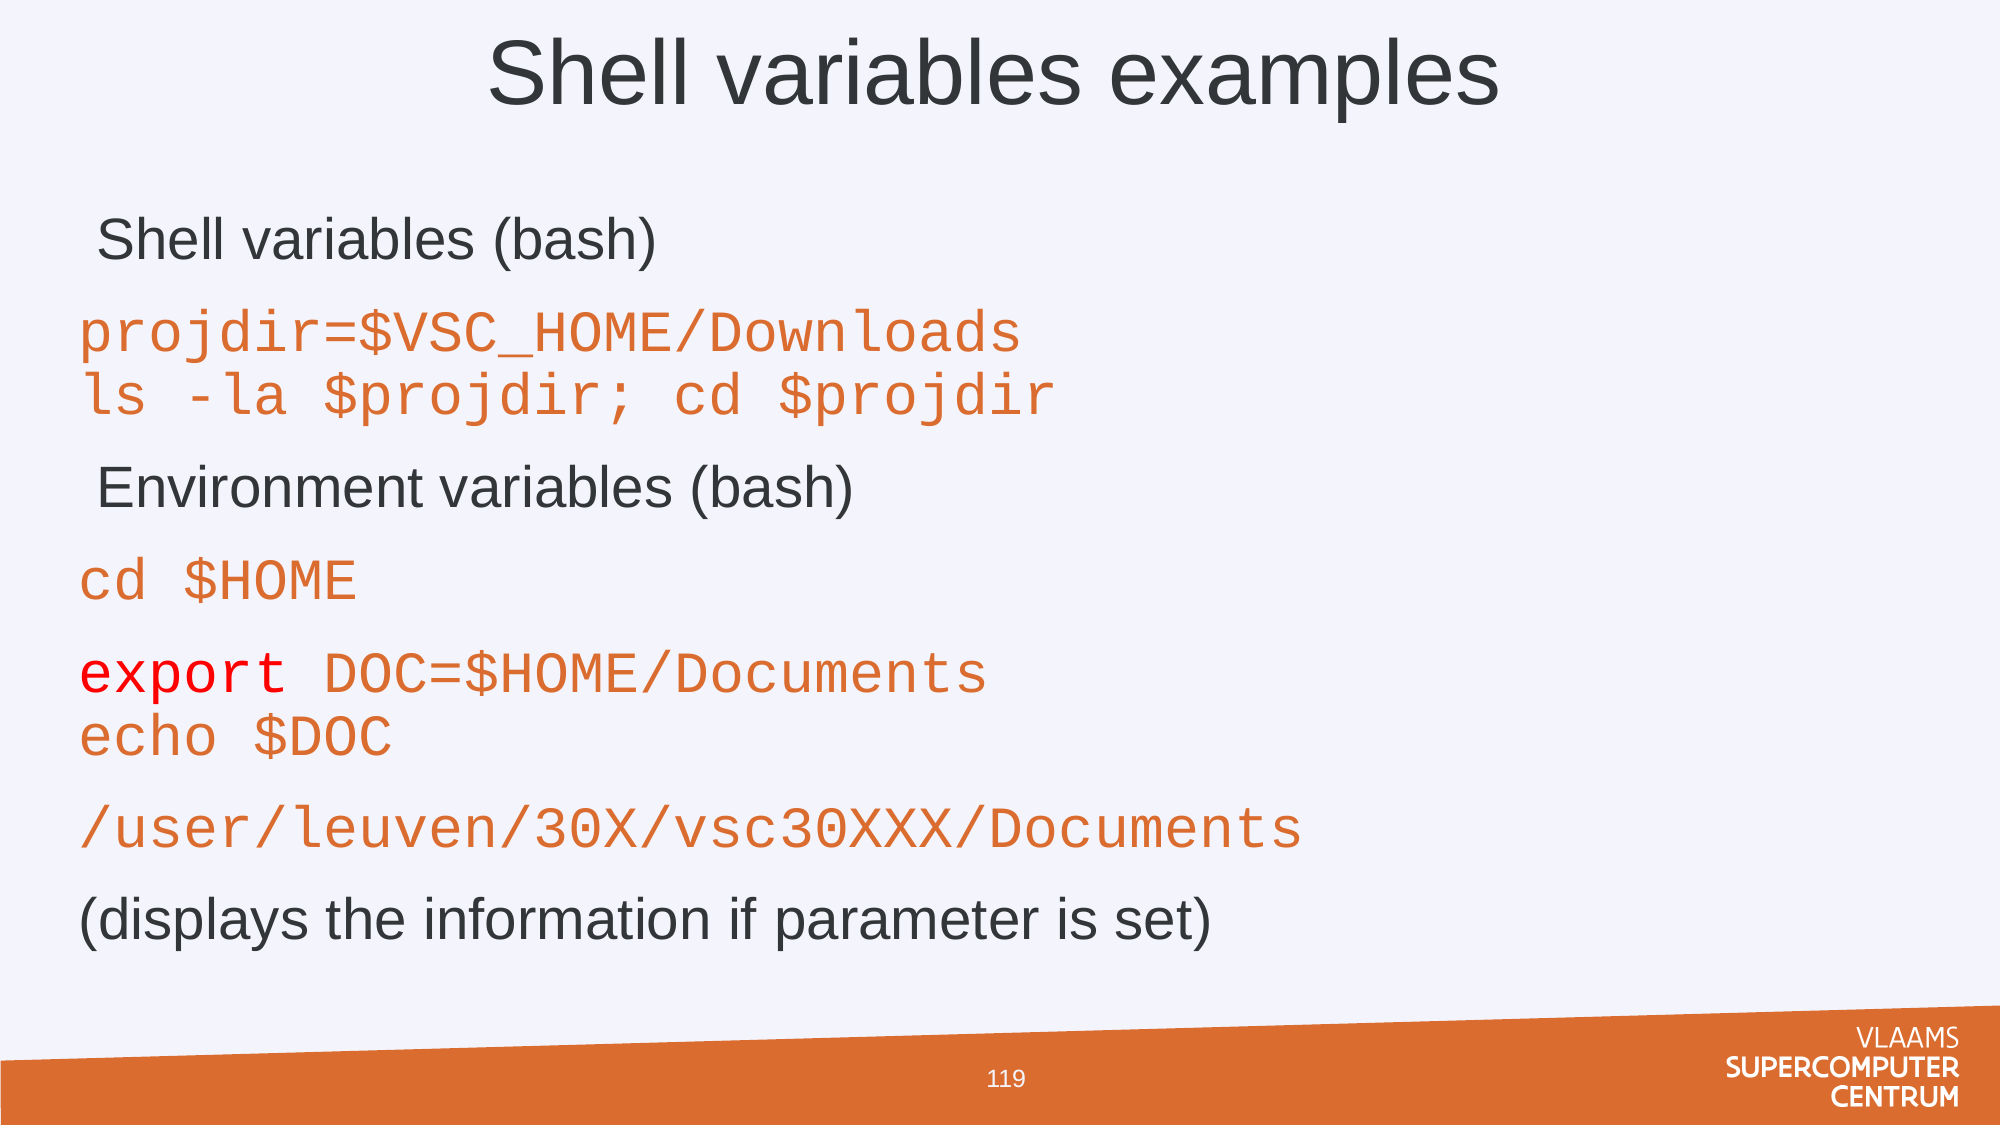

# Shell variables examples
Shell variables (bash)
projdir=$VSC_HOME/Downloads
ls -la $projdir; cd $projdir
Environment variables (bash)
cd $HOME
export DOC=$HOME/Documents
echo $DOC
/user/leuven/30X/vsc30XXX/Documents
(displays the information if parameter is set)
119